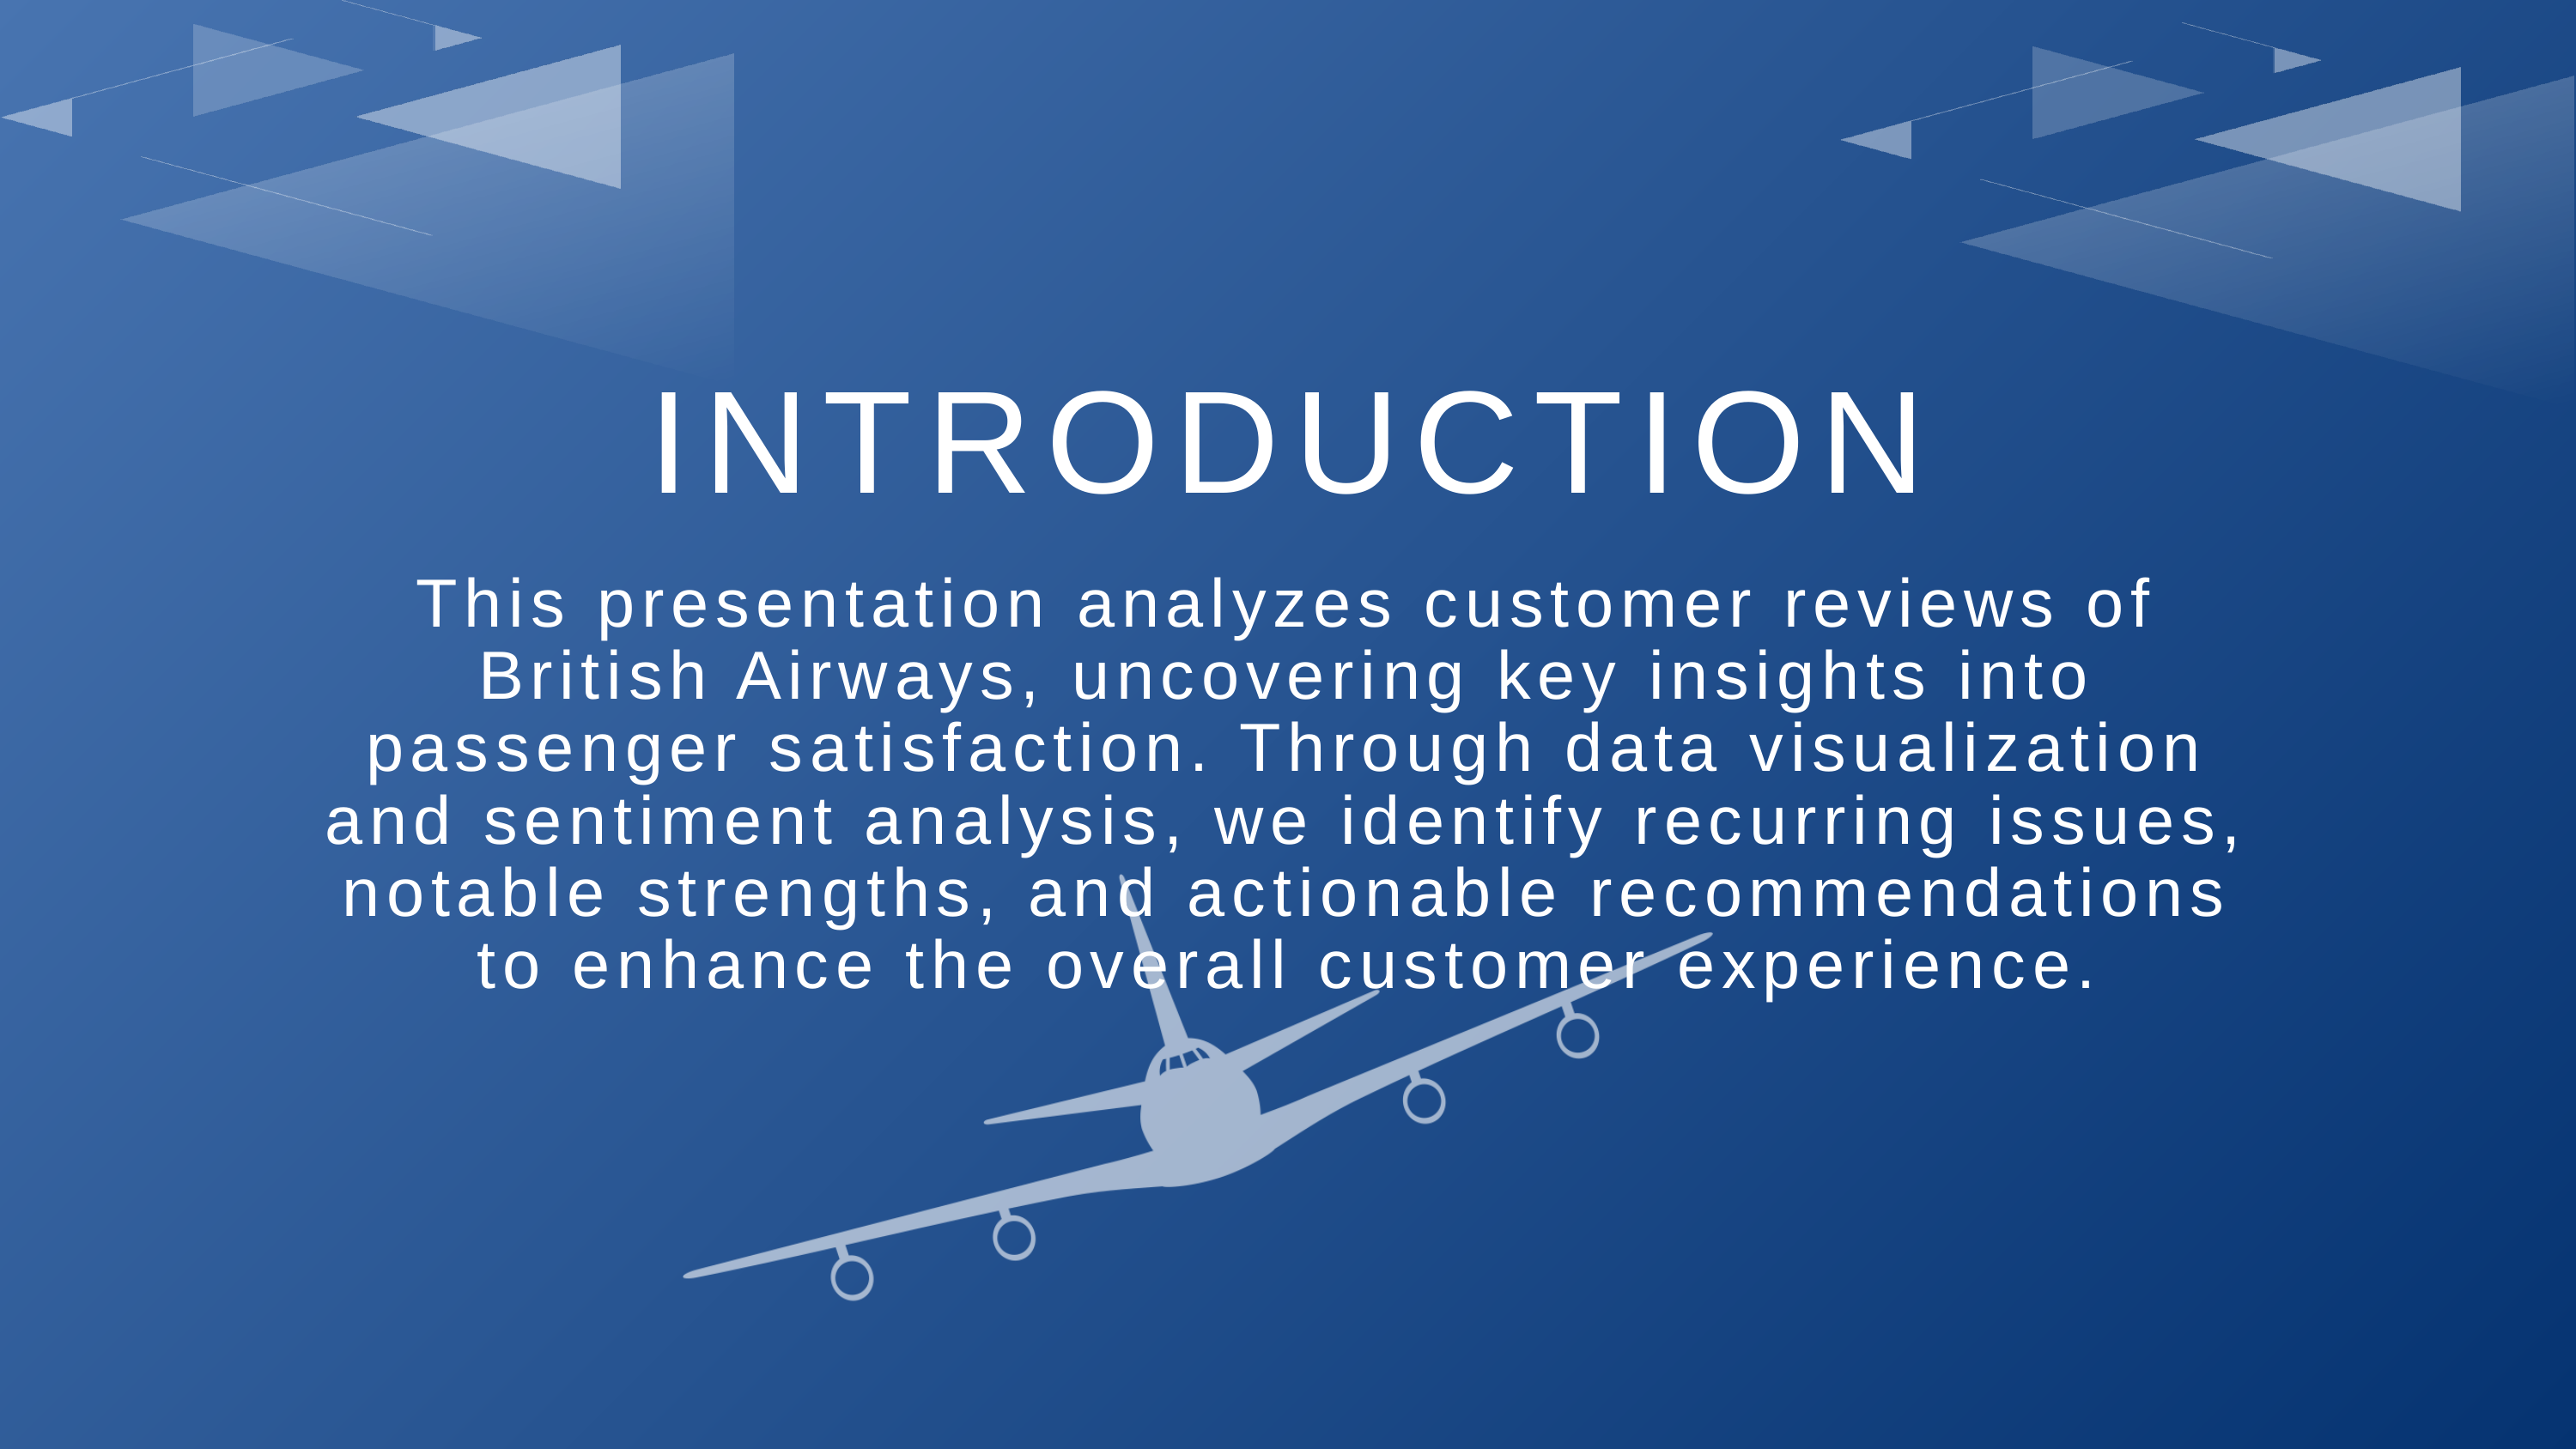

INTRODUCTION
This presentation analyzes customer reviews of British Airways, uncovering key insights into passenger satisfaction. Through data visualization and sentiment analysis, we identify recurring issues, notable strengths, and actionable recommendations to enhance the overall customer experience.